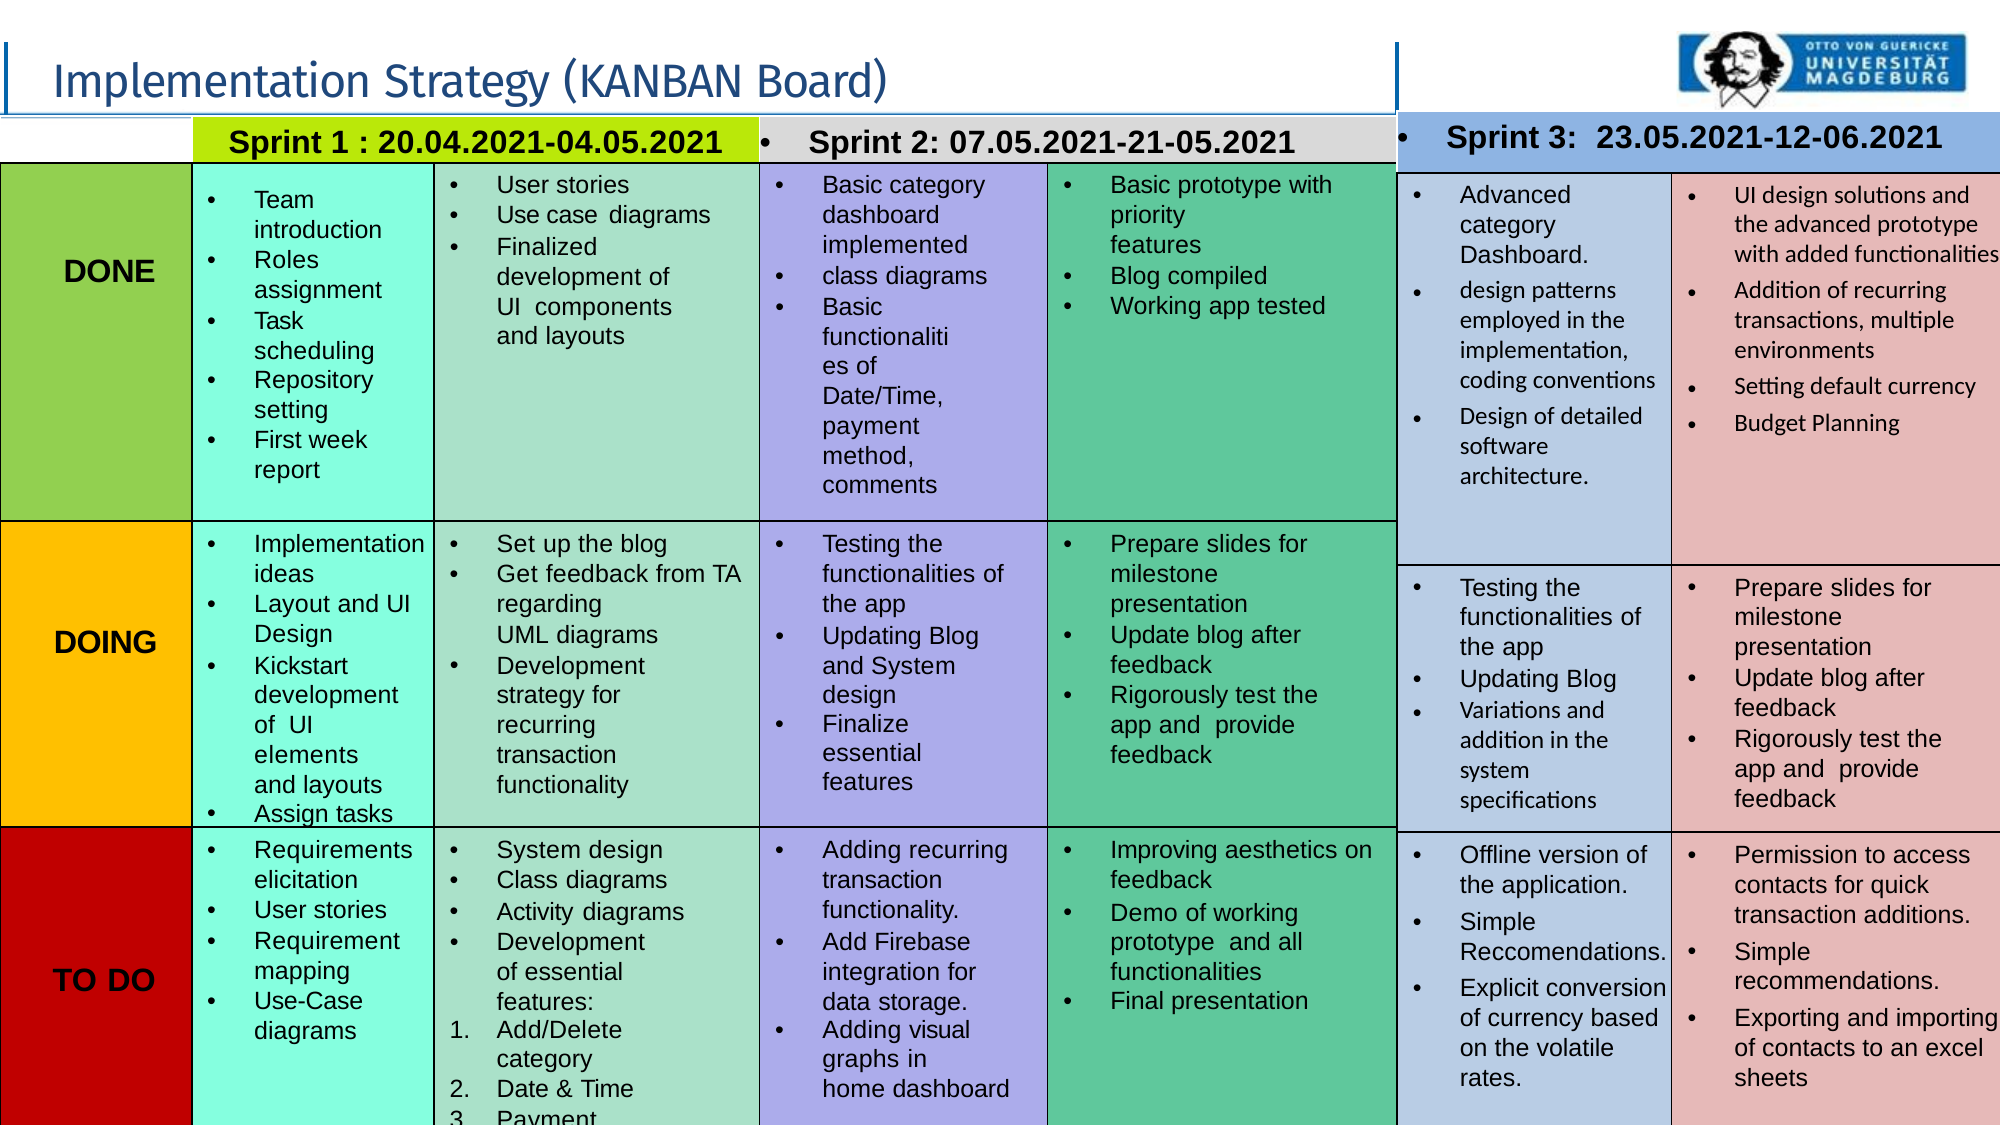

|  | Implementation Strategy (KANBAN Board) |  |  |  |  |
| --- | --- | --- | --- | --- | --- |
|  |  | Sprint 1 : 20.04.2021-04.05.2021 |  | Sprint 2: 07.05.2021-21-05.2021 |  |
| DONE |  | Team introduction Roles assignment Task scheduling Repository setting First week report | User stories Use case diagrams Finalized development of UI  components and layouts | Basic category dashboard implemented class diagrams Basic functionalities of  Date/Time, payment  method, comments | Basic prototype with priority features Blog compiled Working app tested |
| DOING |  | Implementation ideas Layout and UI Design Kickstart development of  UI elements and layouts Assign tasks | Set up the blog Get feedback from TA regarding UML diagrams Development strategy for  recurring transaction  functionality | Testing the functionalities of the app Updating Blog and System  design Finalize essential features | Prepare slides for milestone presentation Update blog after feedback Rigorously test the app and  provide feedback |
| TO DO |  | Requirements elicitation User stories Requirement mapping Use-Case diagrams | System design Class diagrams Activity diagrams Development of essential  features: Add/Delete category Date & Time Payment method Adding filter search feature | Adding recurring transaction functionality. Add Firebase integration for  data storage. Adding visual graphs in home dashboard | Improving aesthetics on feedback Demo of working prototype  and all functionalities Final presentation |
| Sprint 3: 23.05.2021-12-06.2021 |  |
| --- | --- |
| Advanced category Dashboard. design patterns employed in the implementation, coding conventions Design of detailed software architecture. | UI design solutions and the advanced prototype with added functionalities. Addition of recurring transactions, multiple environments Setting default currency Budget Planning |
| Testing the functionalities of the app Updating Blog Variations and addition in the system specifications | Prepare slides for milestone presentation Update blog after feedback Rigorously test the app and  provide feedback |
| Offline version of the application. Simple Reccomendations. Explicit conversion of currency based on the volatile rates. | Permission to access contacts for quick transaction additions. Simple recommendations. Exporting and importing of contacts to an excel sheets |